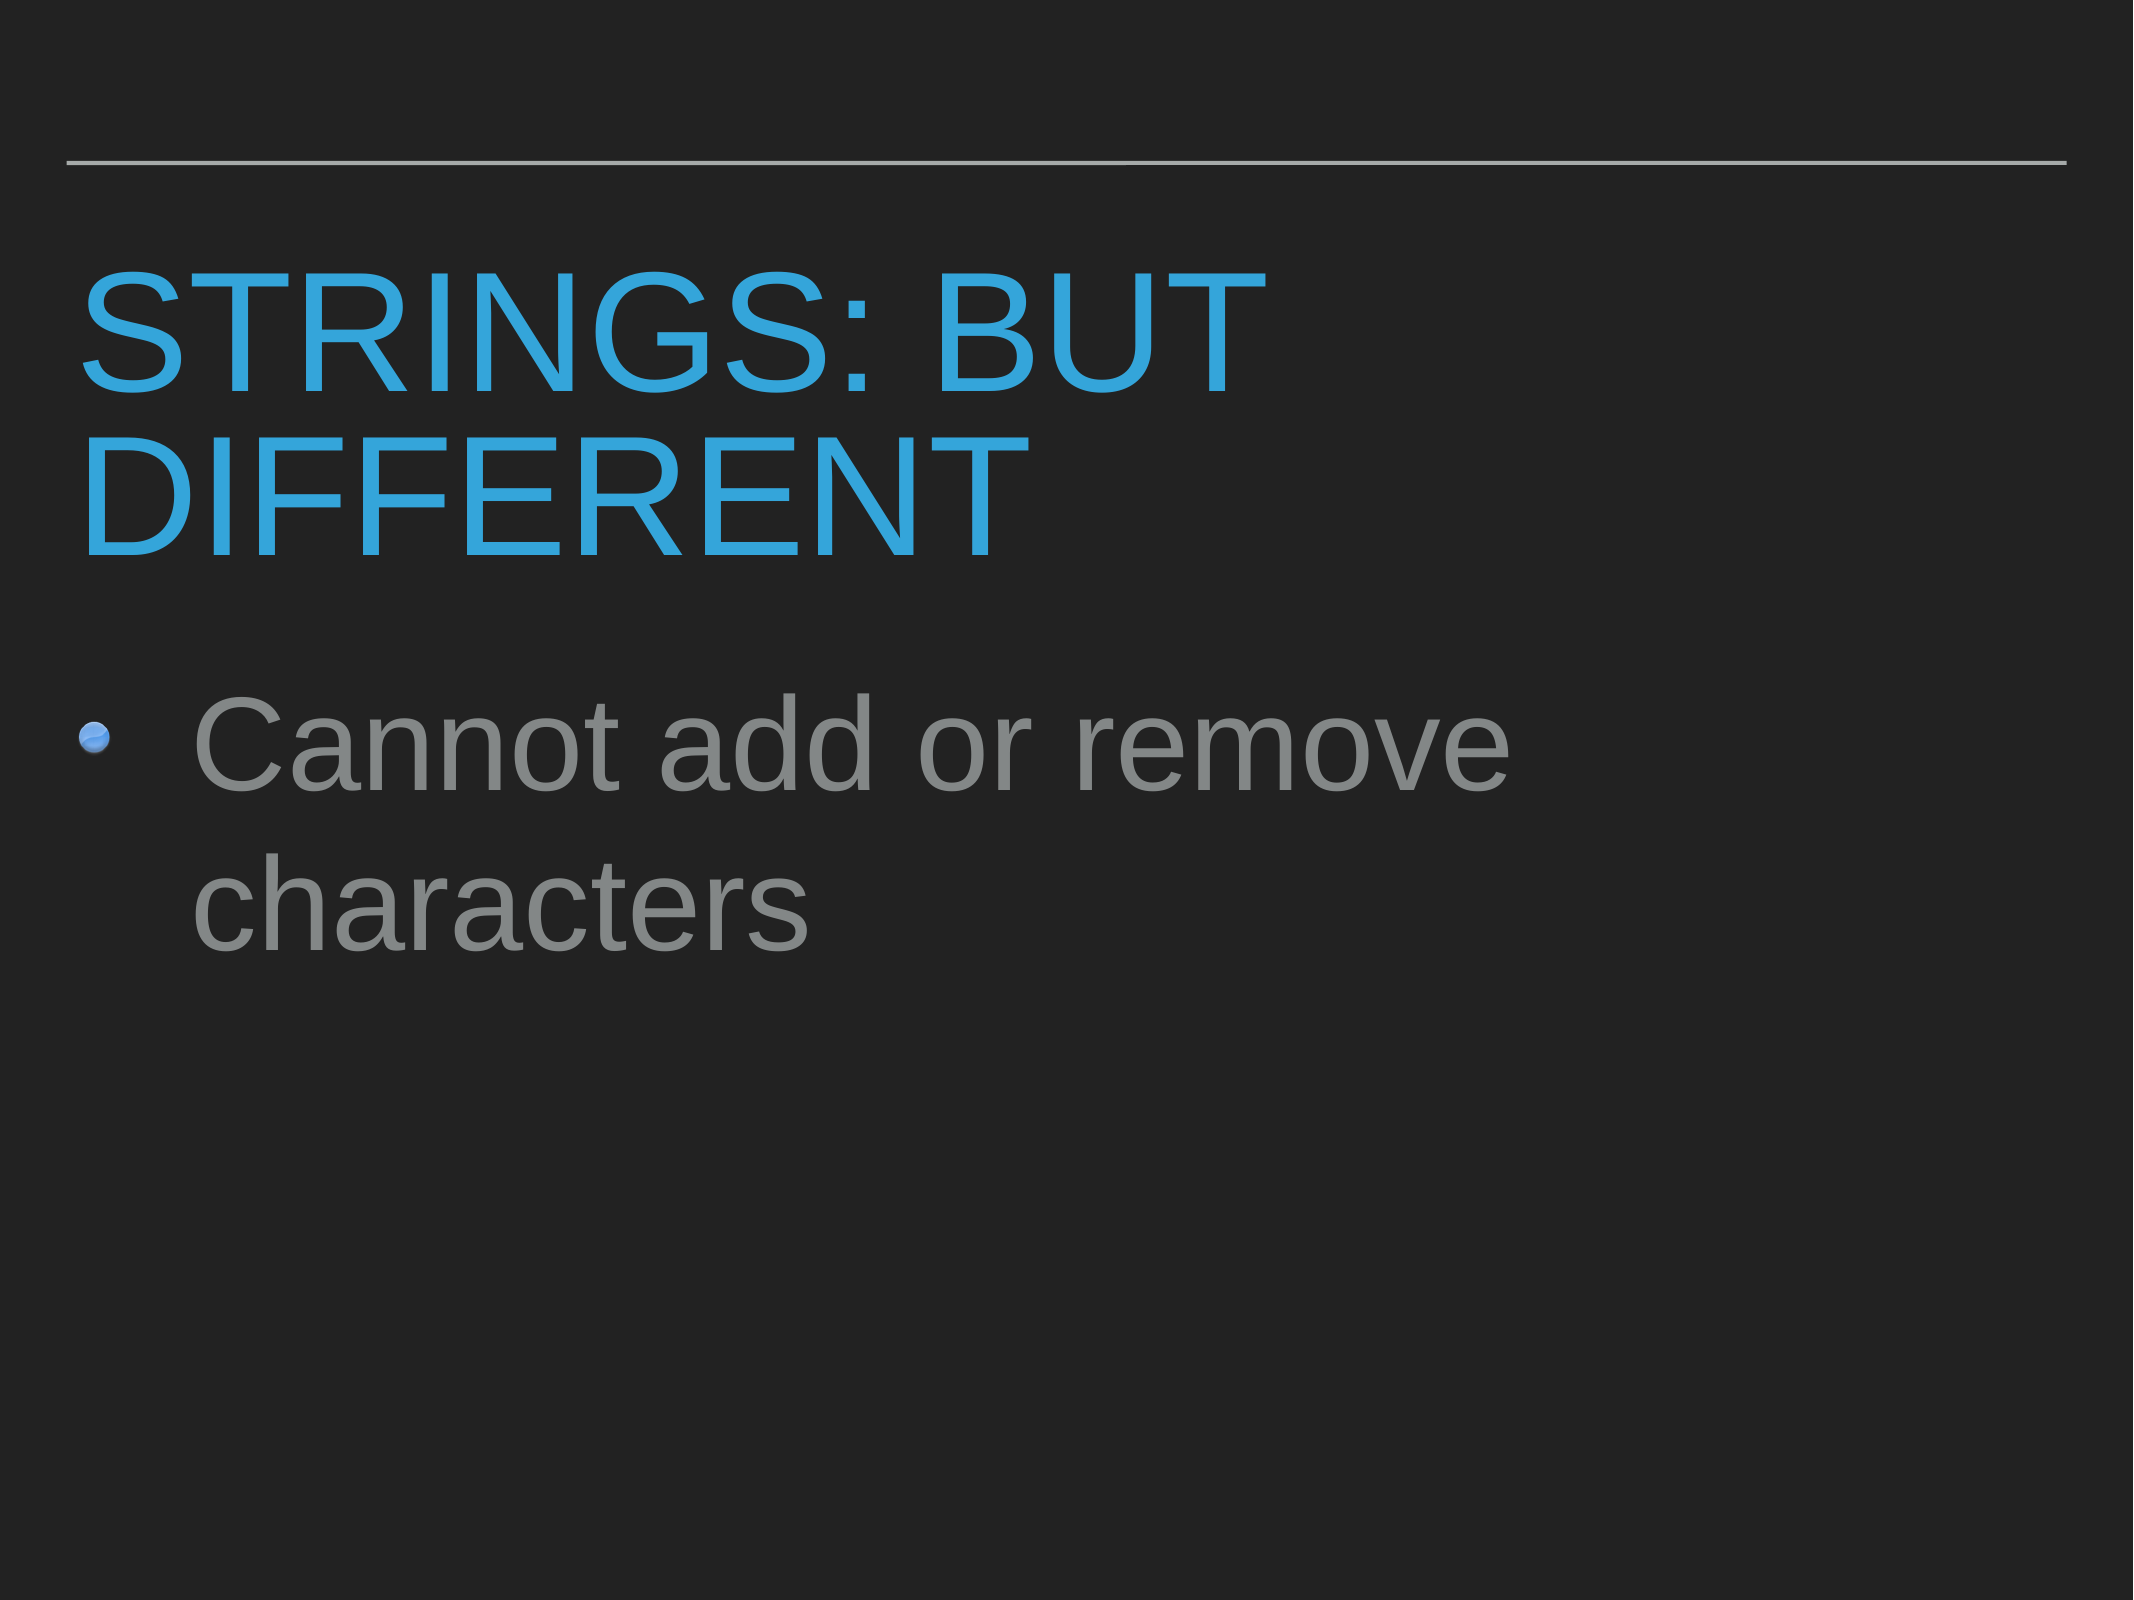

# StringS: but Different
Cannot add or remove characters